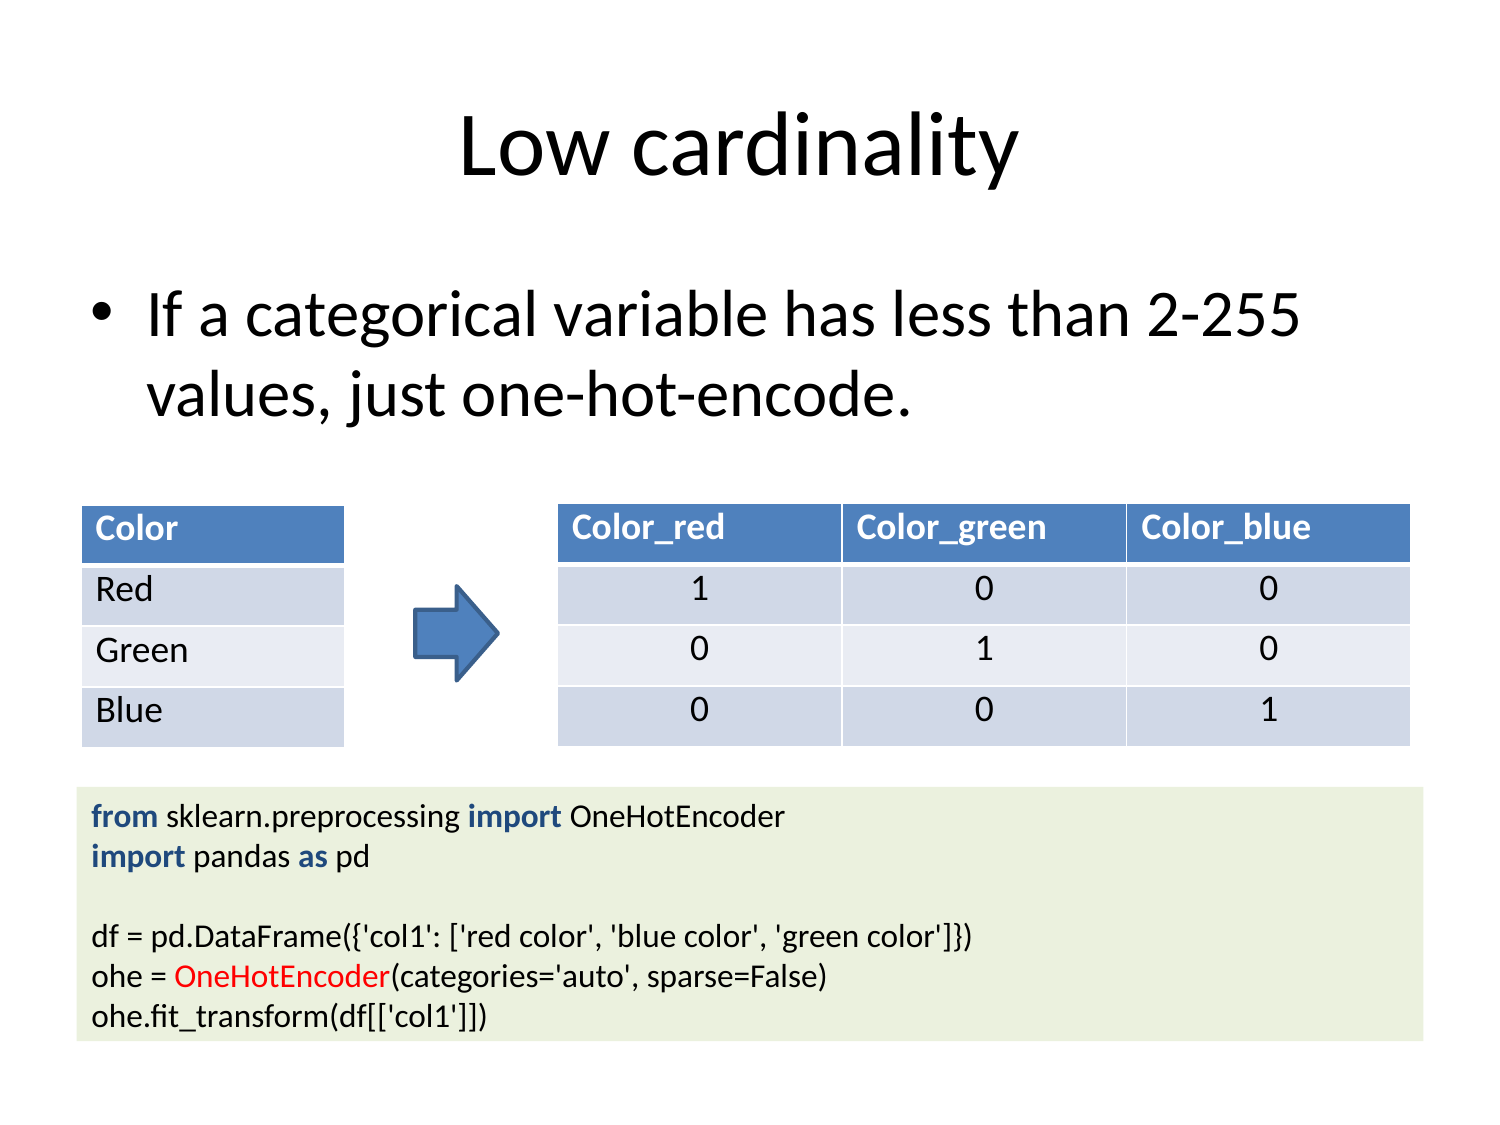

# Low cardinality
If a categorical variable has less than 2-255 values, just one-hot-encode.
| Color\_red | Color\_green | Color\_blue |
| --- | --- | --- |
| 1 | 0 | 0 |
| 0 | 1 | 0 |
| 0 | 0 | 1 |
| Color |
| --- |
| Red |
| Green |
| Blue |

from sklearn.preprocessing import OneHotEncoder
import pandas as pd

df = pd.DataFrame({'col1': ['red color', 'blue color', 'green color']})
ohe = OneHotEncoder(categories='auto', sparse=False)
ohe.fit_transform(df[['col1']])